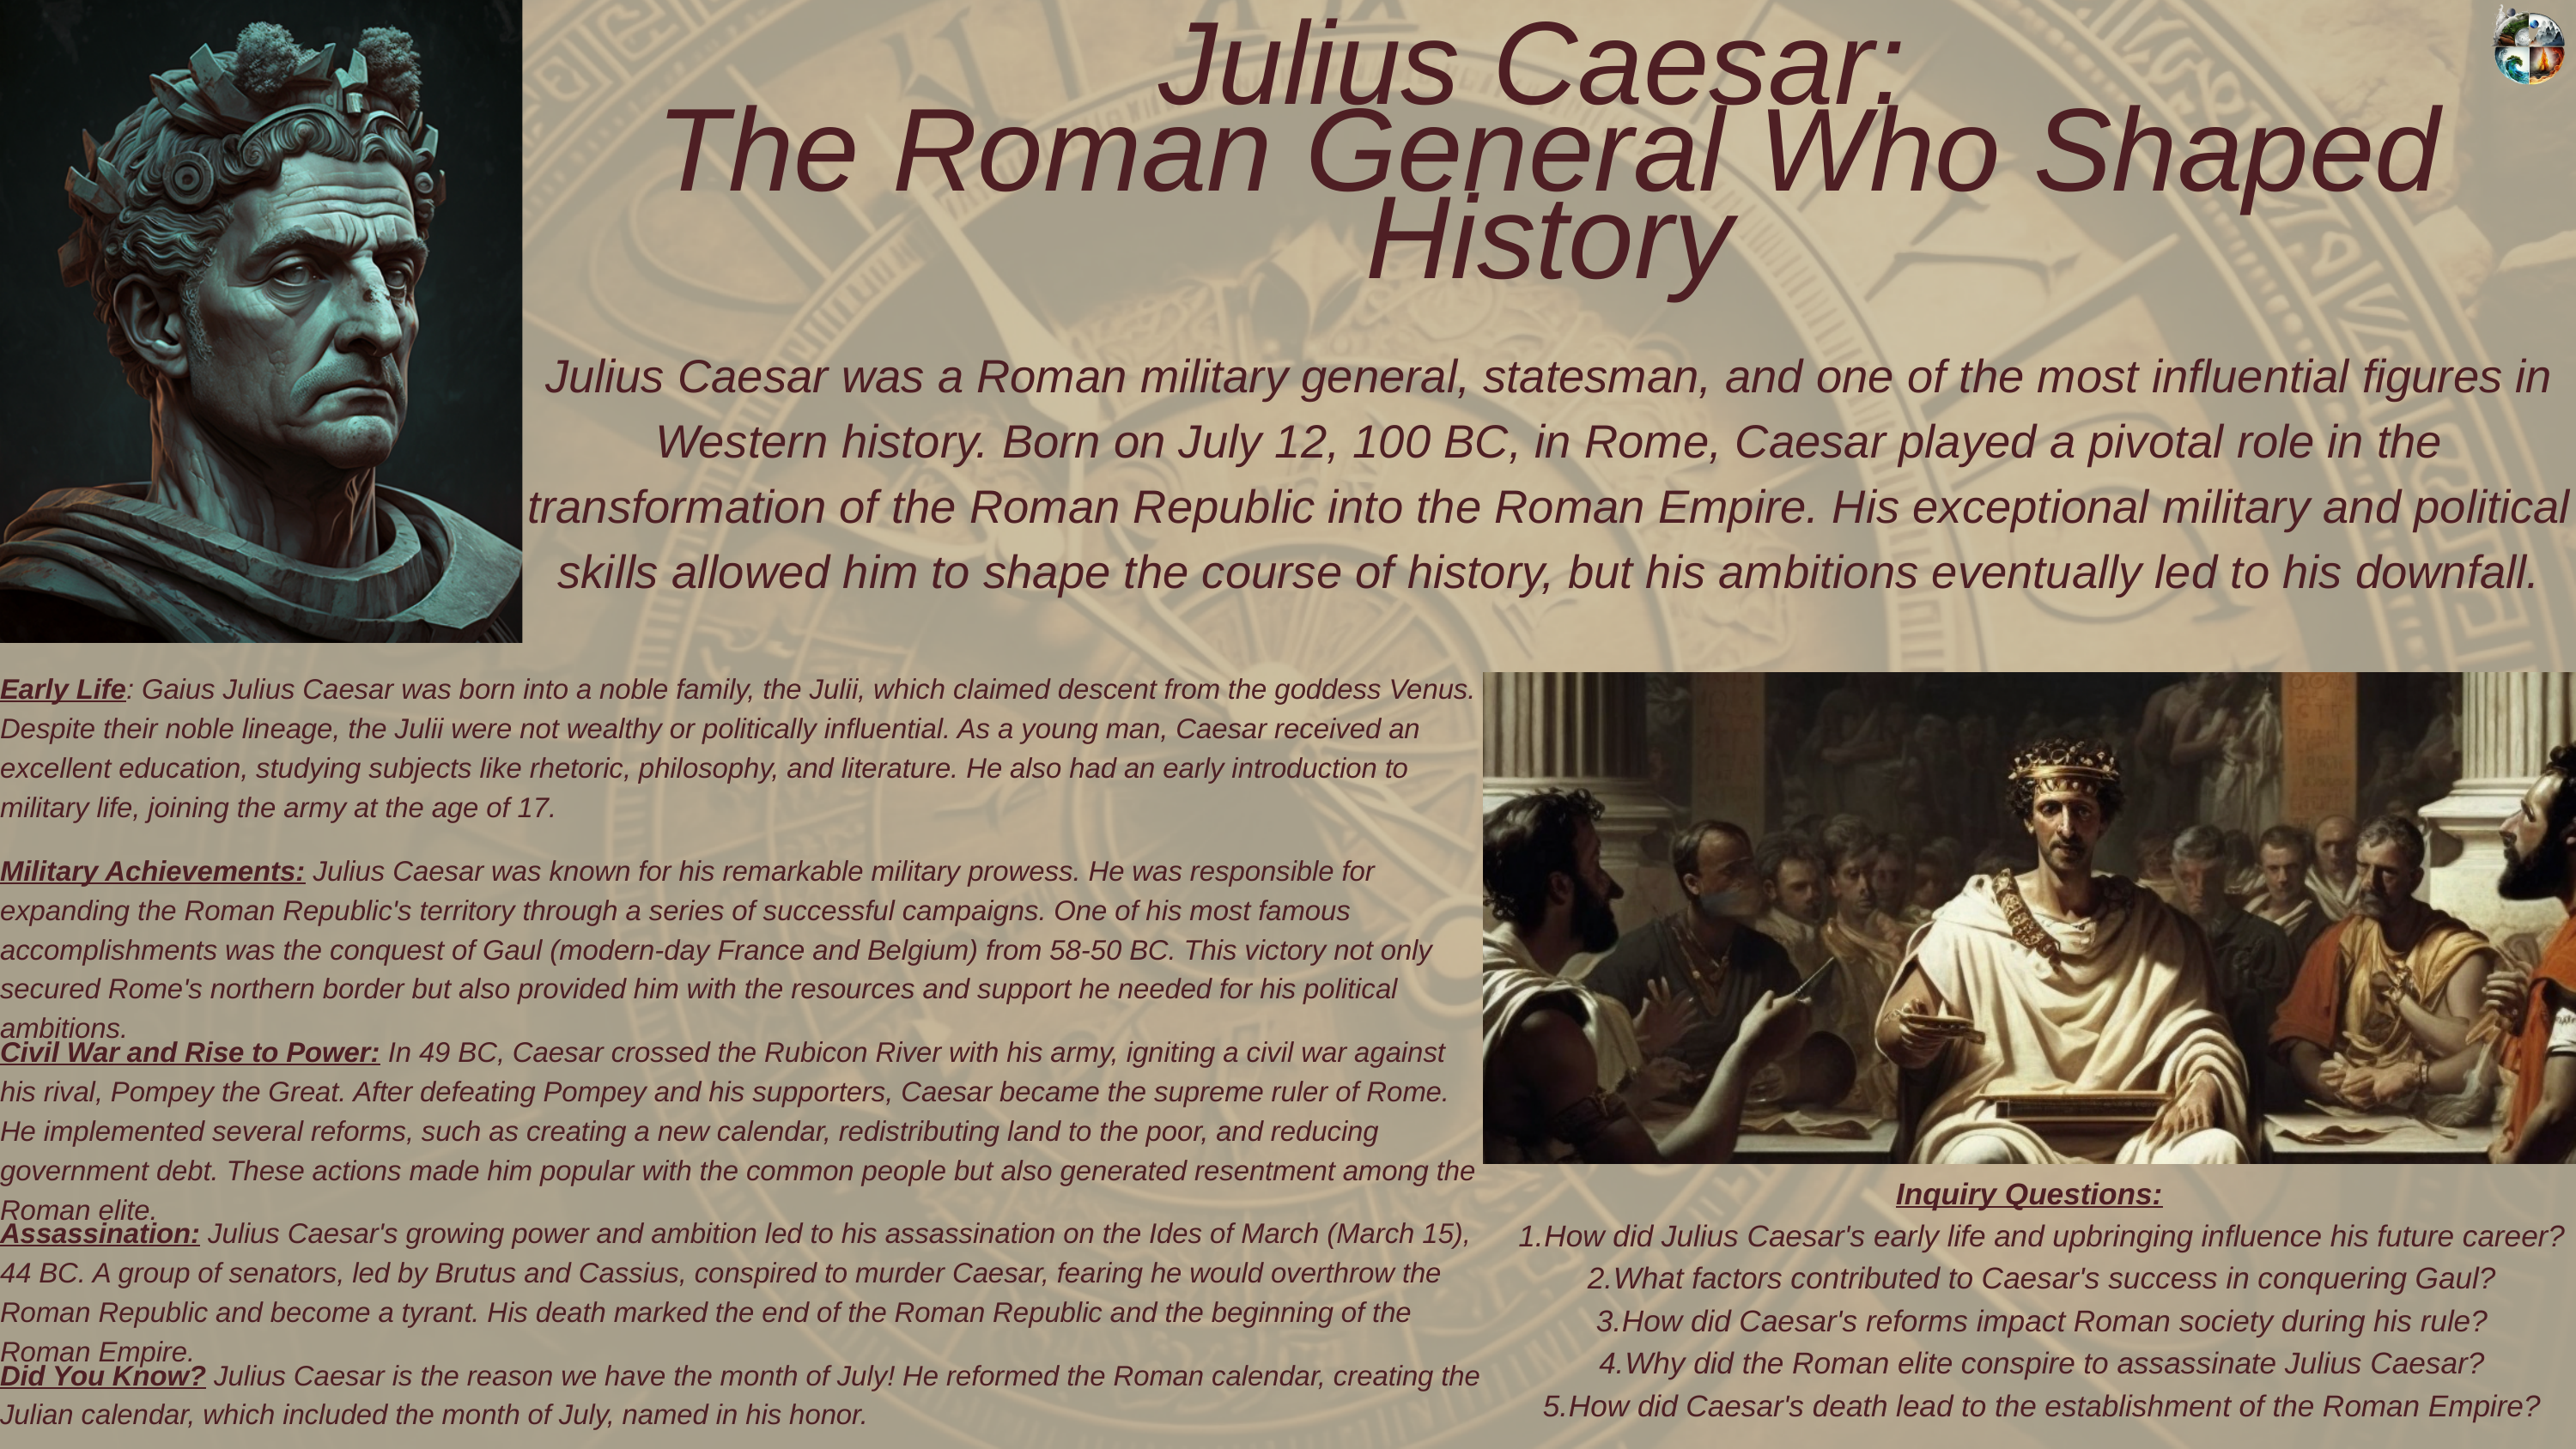

Julius Caesar:
The Roman General Who Shaped History
Julius Caesar was a Roman military general, statesman, and one of the most influential figures in Western history. Born on July 12, 100 BC, in Rome, Caesar played a pivotal role in the transformation of the Roman Republic into the Roman Empire. His exceptional military and political skills allowed him to shape the course of history, but his ambitions eventually led to his downfall.
Early Life: Gaius Julius Caesar was born into a noble family, the Julii, which claimed descent from the goddess Venus. Despite their noble lineage, the Julii were not wealthy or politically influential. As a young man, Caesar received an excellent education, studying subjects like rhetoric, philosophy, and literature. He also had an early introduction to military life, joining the army at the age of 17.

Military Achievements: Julius Caesar was known for his remarkable military prowess. He was responsible for expanding the Roman Republic's territory through a series of successful campaigns. One of his most famous accomplishments was the conquest of Gaul (modern-day France and Belgium) from 58-50 BC. This victory not only secured Rome's northern border but also provided him with the resources and support he needed for his political ambitions.
Civil War and Rise to Power: In 49 BC, Caesar crossed the Rubicon River with his army, igniting a civil war against his rival, Pompey the Great. After defeating Pompey and his supporters, Caesar became the supreme ruler of Rome. He implemented several reforms, such as creating a new calendar, redistributing land to the poor, and reducing government debt. These actions made him popular with the common people but also generated resentment among the Roman elite.
Inquiry Questions:
How did Julius Caesar's early life and upbringing influence his future career?
What factors contributed to Caesar's success in conquering Gaul?
How did Caesar's reforms impact Roman society during his rule?
Why did the Roman elite conspire to assassinate Julius Caesar?
How did Caesar's death lead to the establishment of the Roman Empire?
Assassination: Julius Caesar's growing power and ambition led to his assassination on the Ides of March (March 15), 44 BC. A group of senators, led by Brutus and Cassius, conspired to murder Caesar, fearing he would overthrow the Roman Republic and become a tyrant. His death marked the end of the Roman Republic and the beginning of the Roman Empire.
Did You Know? Julius Caesar is the reason we have the month of July! He reformed the Roman calendar, creating the Julian calendar, which included the month of July, named in his honor.